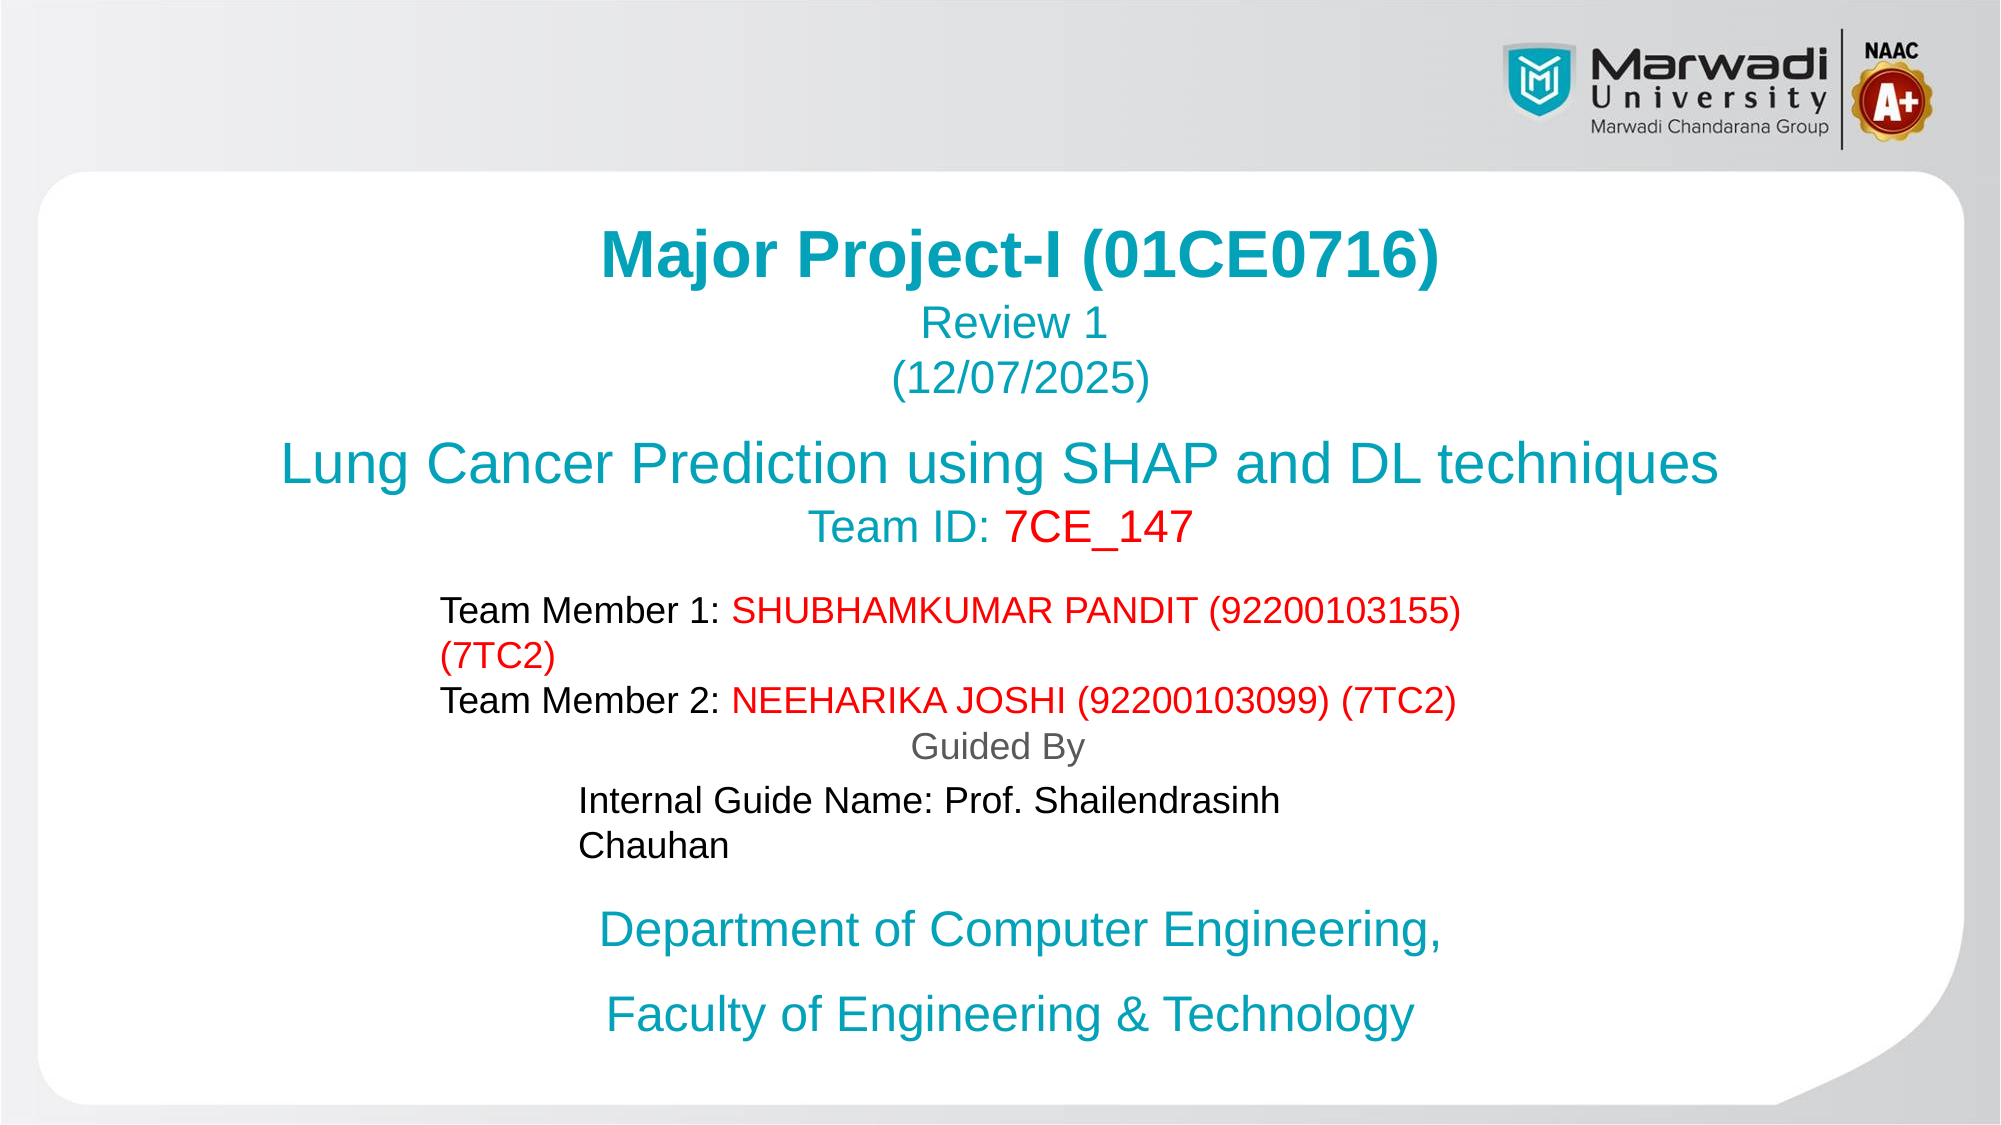

Major Project-I (01CE0716)
Review 1
(12/07/2025)
Lung Cancer Prediction using SHAP and DL techniques
Team ID: 7CE_147
Team Member 1: SHUBHAMKUMAR PANDIT (92200103155) (7TC2)
Team Member 2: NEEHARIKA JOSHI (92200103099) (7TC2)
Guided By
Internal Guide Name: Prof. Shailendrasinh Chauhan

Department of Computer Engineering,
Faculty of Engineering & Technology